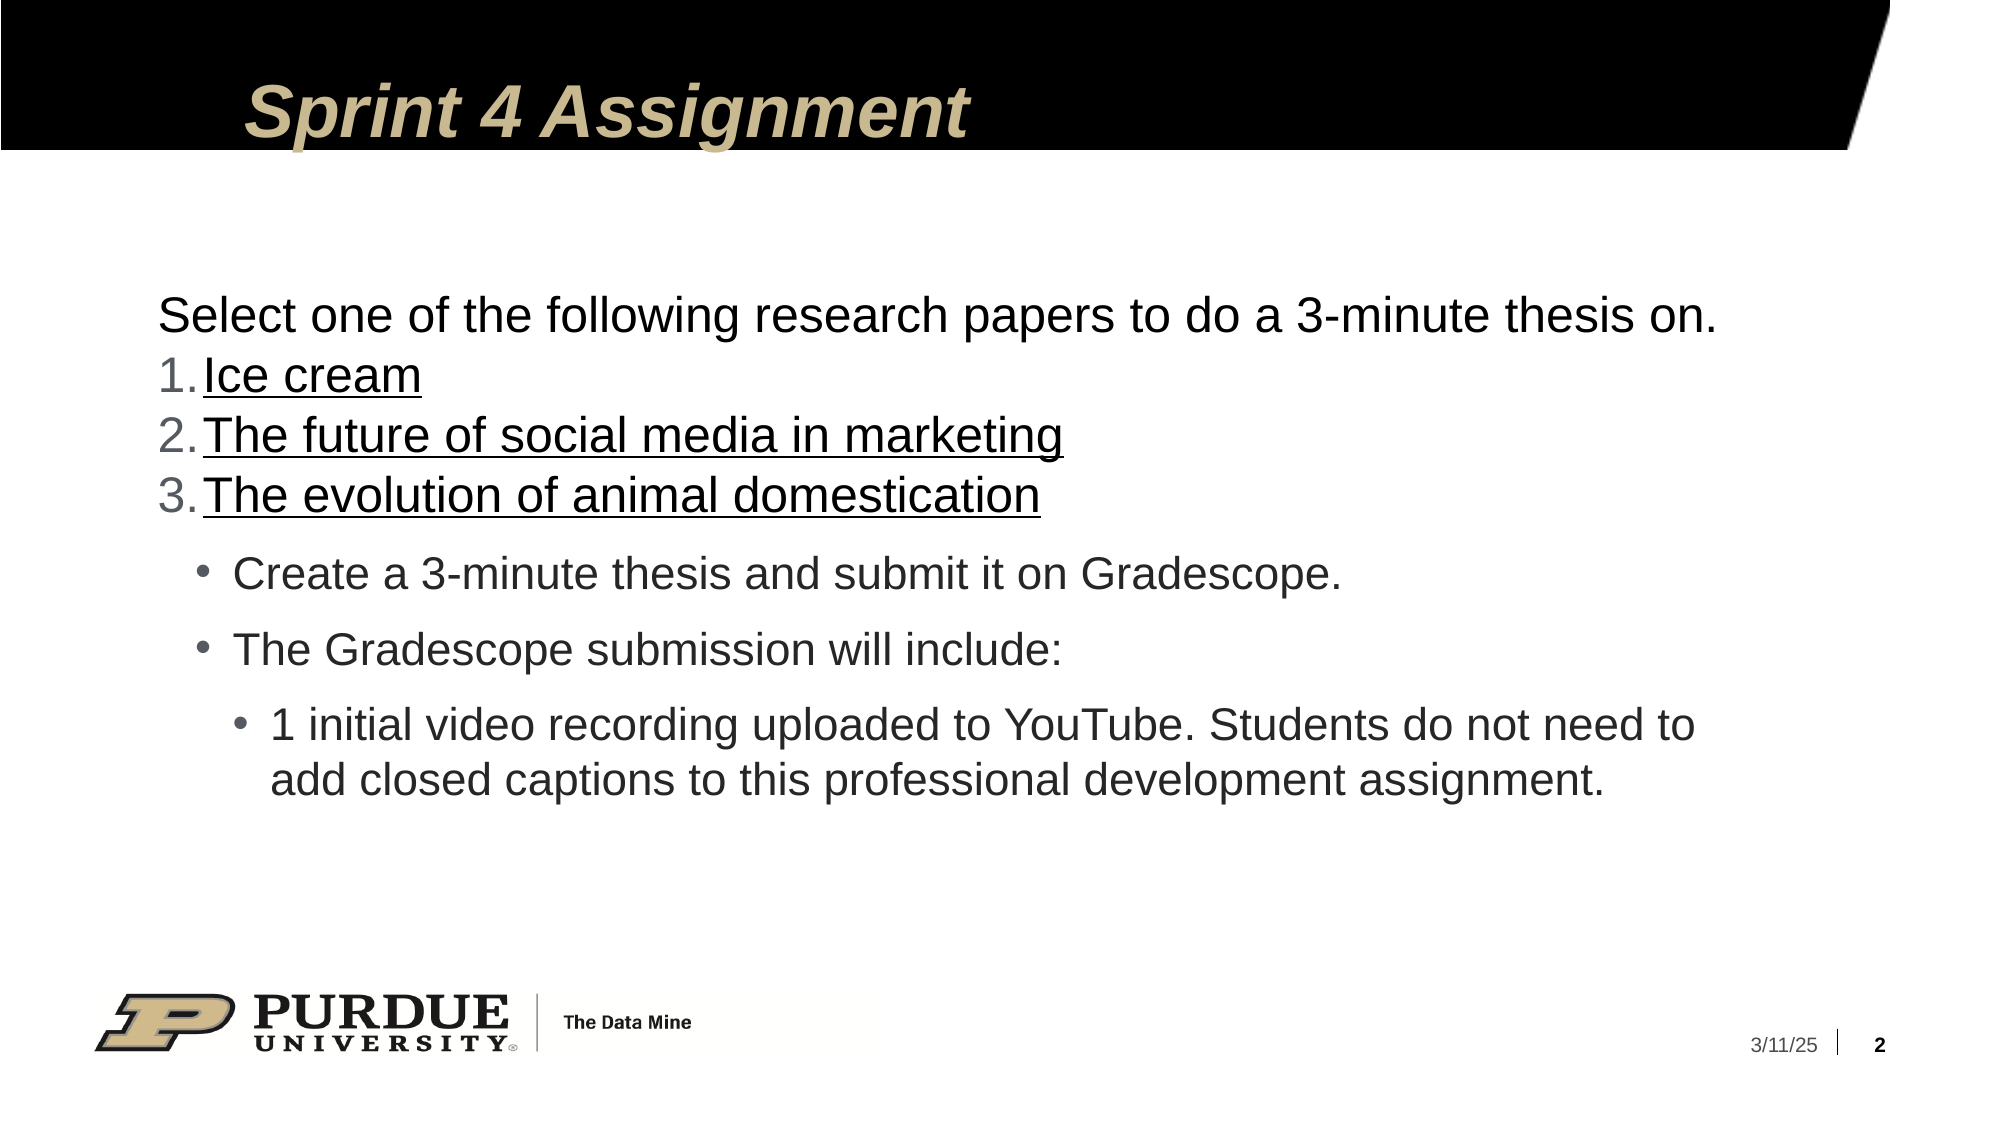

# Sprint 4 Assignment
Select one of the following research papers to do a 3-minute thesis on.
Ice cream
The future of social media in marketing
The evolution of animal domestication
Create a 3-minute thesis and submit it on Gradescope.
The Gradescope submission will include:
1 initial video recording uploaded to YouTube. Students do not need to add closed captions to this professional development assignment.

2
3/11/25